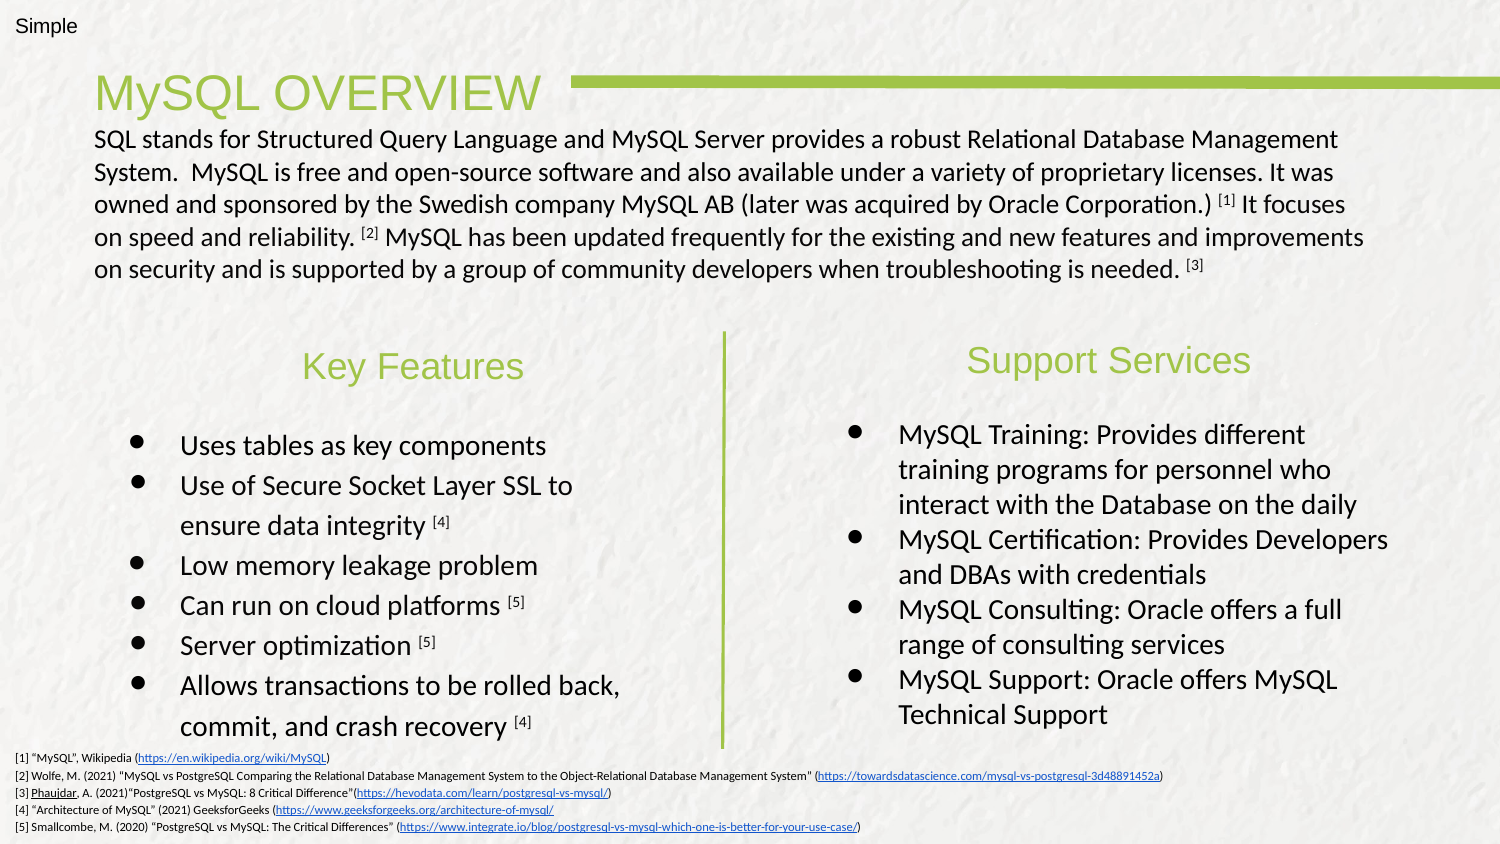

Simple
MySQL OVERVIEW
SQL stands for Structured Query Language and MySQL Server provides a robust Relational Database Management System.  MySQL is free and open-source software and also available under a variety of proprietary licenses. It was owned and sponsored by the Swedish company MySQL AB (later was acquired by Oracle Corporation.) [1] It focuses on speed and reliability. [2] MySQL has been updated frequently for the existing and new features and improvements on security and is supported by a group of community developers when troubleshooting is needed. [3]

Key Features
Uses tables as key components
Use of Secure Socket Layer SSL to ensure data integrity [4]
Low memory leakage problem
Can run on cloud platforms [5]
Server optimization [5]
Allows transactions to be rolled back, commit, and crash recovery [4]
Support Services

MySQL Training: Provides different training programs for personnel who interact with the Database on the daily
MySQL Certification: Provides Developers and DBAs with credentials
MySQL Consulting: Oracle offers a full range of consulting services
MySQL Support: Oracle offers MySQL Technical Support
[1] “MySQL”, Wikipedia (https://en.wikipedia.org/wiki/MySQL)
[2] Wolfe, M. (2021) “MySQL vs PostgreSQL Comparing the Relational Database Management System to the Object-Relational Database Management System” (https://towardsdatascience.com/mysql-vs-postgresql-3d48891452a)
[3] Phaujdar, A. (2021)“PostgreSQL vs MySQL: 8 Critical Difference”(https://hevodata.com/learn/postgresql-vs-mysql/)
[4] “Architecture of MySQL” (2021) GeeksforGeeks (https://www.geeksforgeeks.org/architecture-of-mysql/
[5] Smallcombe, M. (2020) “PostgreSQL vs MySQL: The Critical Differences” (https://www.integrate.io/blog/postgresql-vs-mysql-which-one-is-better-for-your-use-case/)